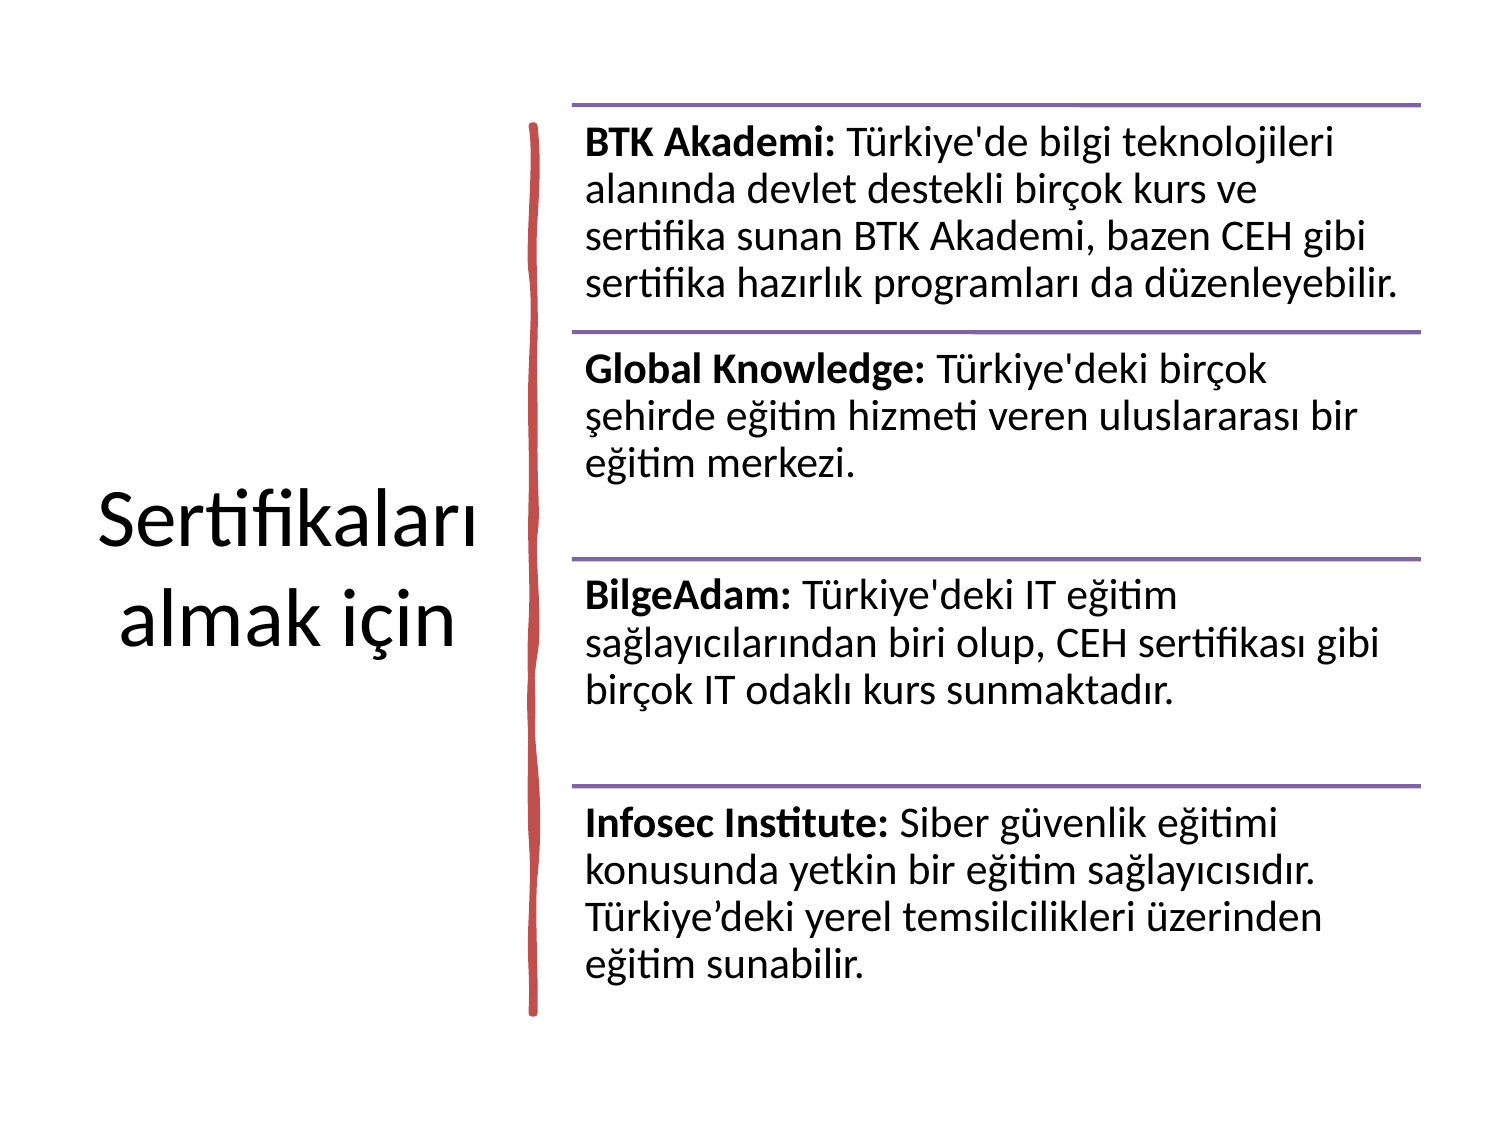

BTK Akademi: Türkiye'de bilgi teknolojileri alanında devlet destekli birçok kurs ve sertifika sunan BTK Akademi, bazen CEH gibi sertifika hazırlık programları da düzenleyebilir.
Global Knowledge: Türkiye'deki birçok şehirde eğitim hizmeti veren uluslararası bir eğitim merkezi.
BilgeAdam: Türkiye'deki IT eğitim sağlayıcılarından biri olup, CEH sertifikası gibi birçok IT odaklı kurs sunmaktadır.
Infosec Institute: Siber güvenlik eğitimi konusunda yetkin bir eğitim sağlayıcısıdır. Türkiye’deki yerel temsilcilikleri üzerinden eğitim sunabilir.
# Sertifikaları almak için